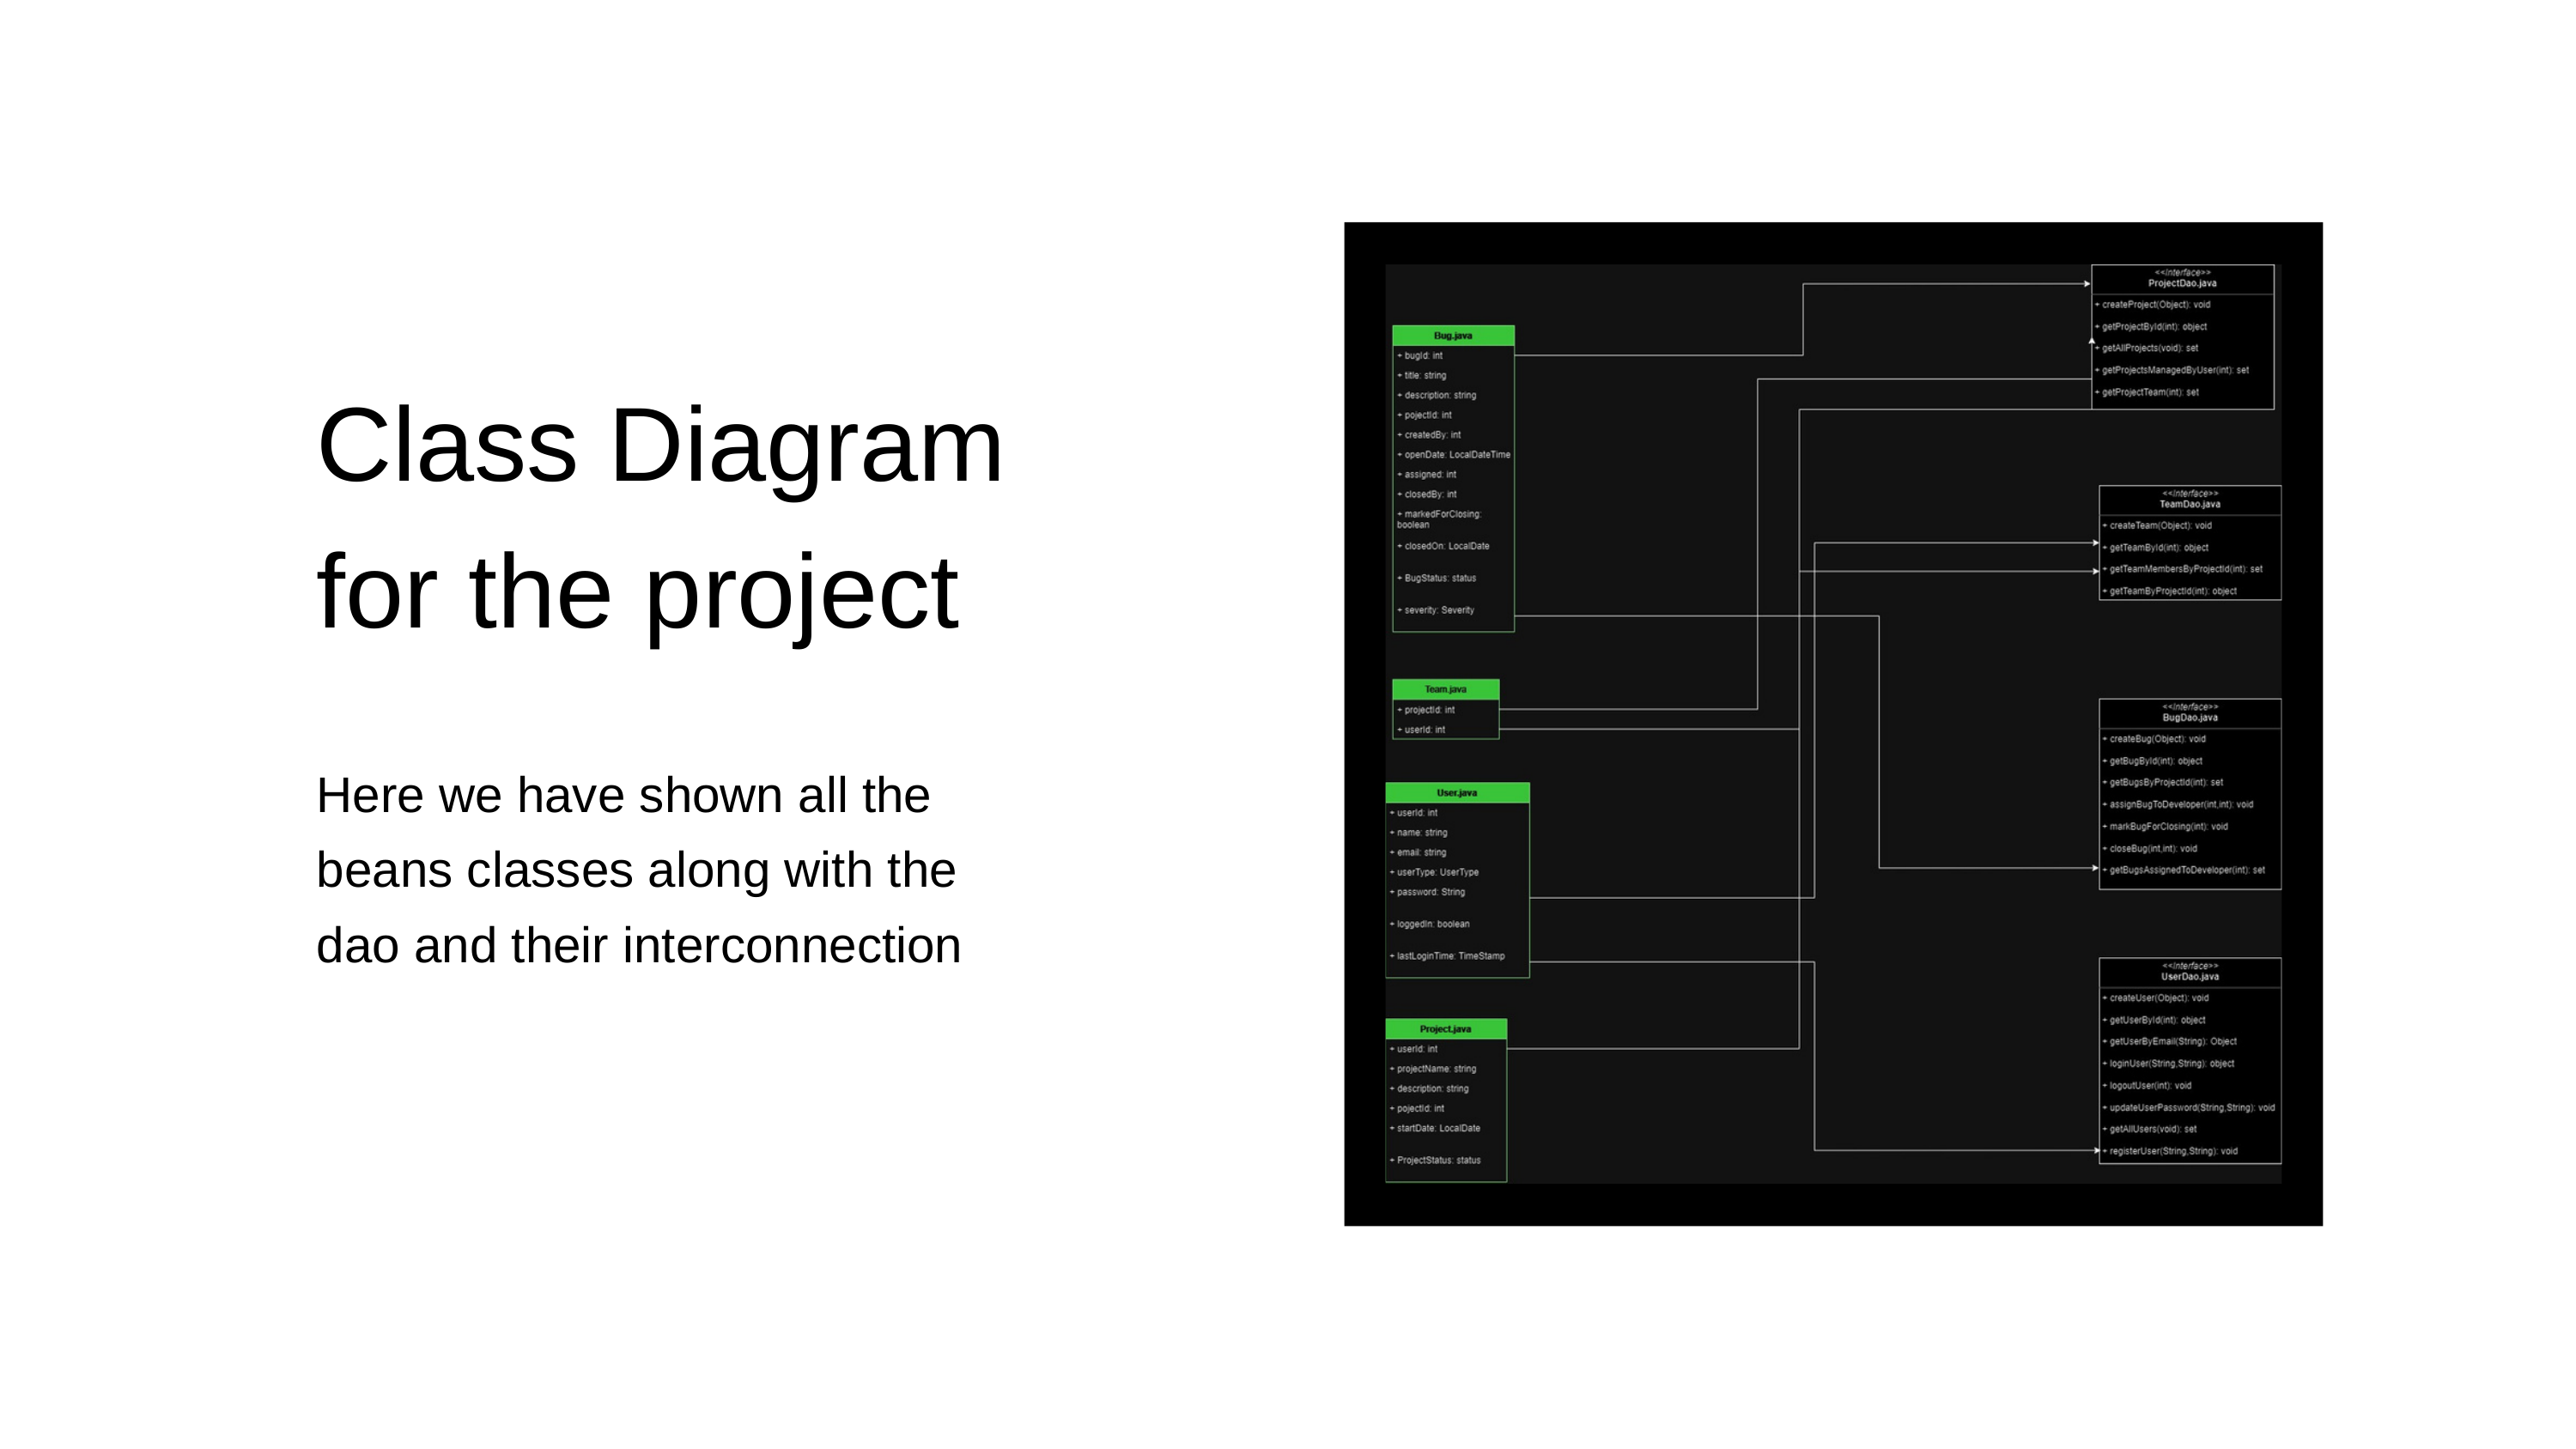

Class Diagram for the project
Here we have shown all the beans classes along with the dao and their interconnection